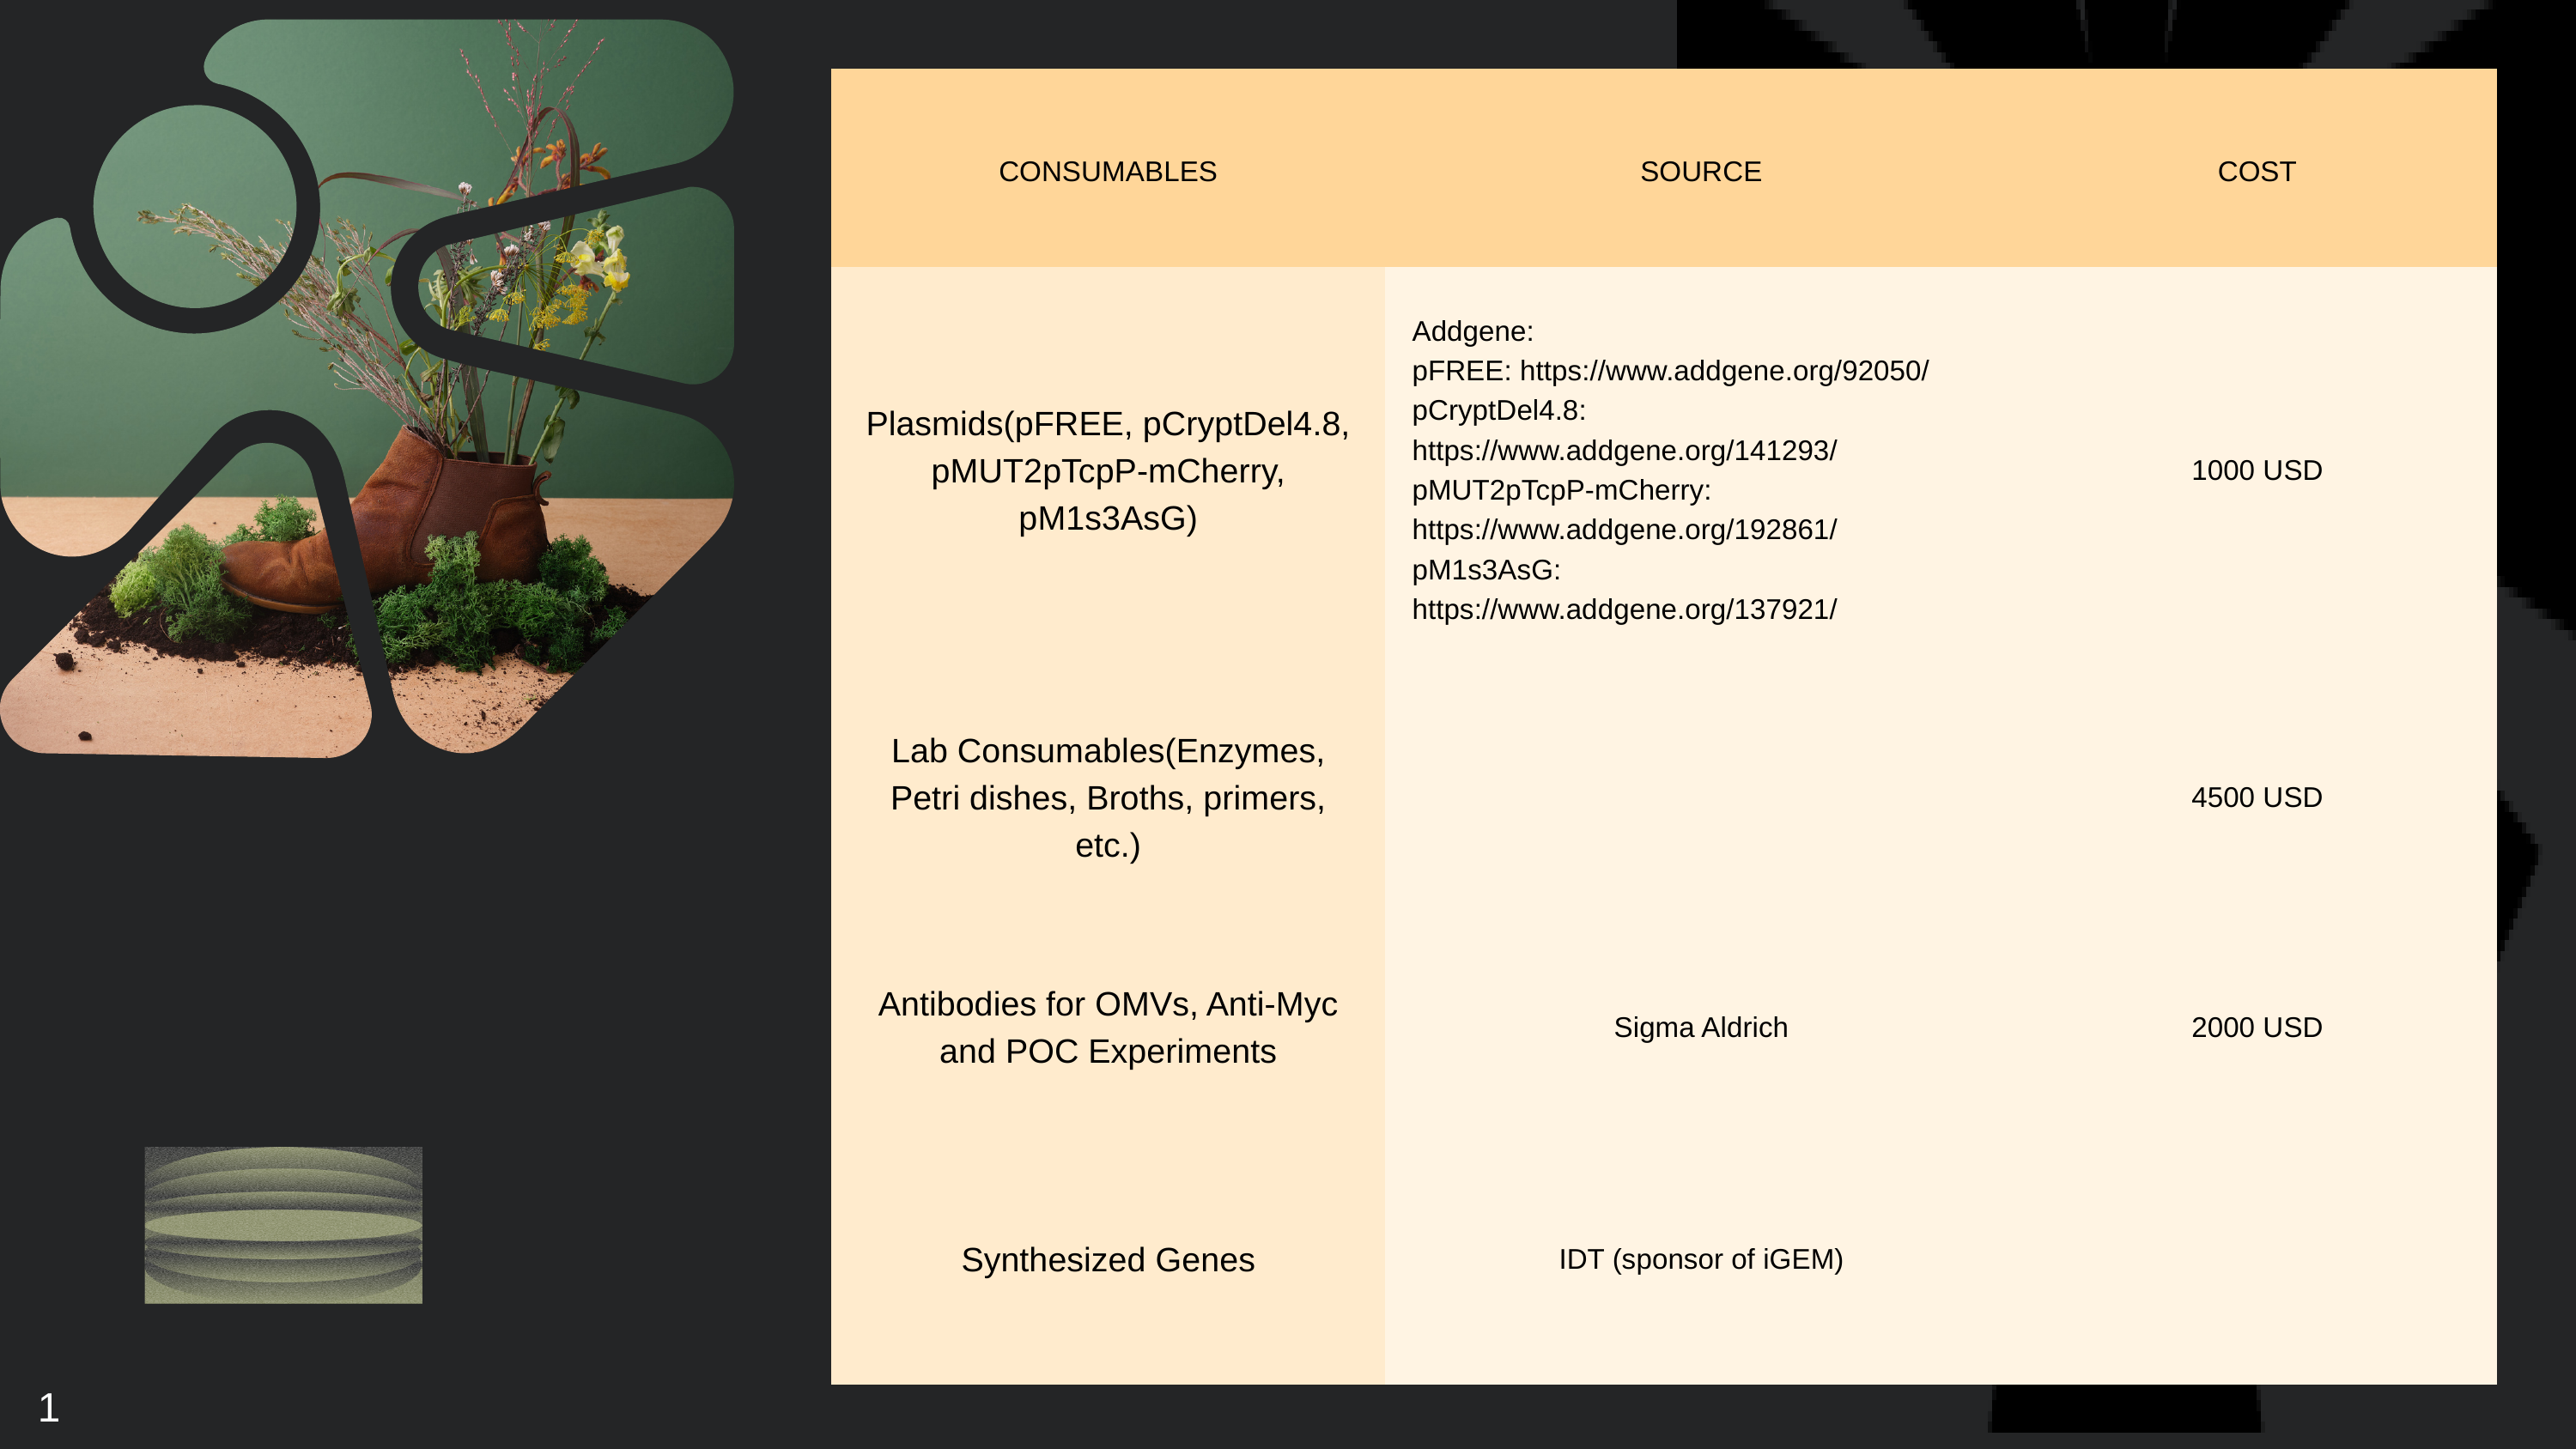

| CONSUMABLES | SOURCE | COST |
| --- | --- | --- |
| Plasmids(pFREE, pCryptDel4.8, pMUT2pTcpP-mCherry, pM1s3AsG) | Addgene: pFREE: https://www.addgene.org/92050/ pCryptDel4.8: https://www.addgene.org/141293/ pMUT2pTcpP-mCherry: https://www.addgene.org/192861/ pM1s3AsG: https://www.addgene.org/137921/ | 1000 USD |
| Lab Consumables(Enzymes, Petri dishes, Broths, primers, etc.) |  | 4500 USD |
| Antibodies for OMVs, Anti-Myc and POC Experiments | Sigma Aldrich | 2000 USD |
| Synthesized Genes | IDT (sponsor of iGEM) |  |

19